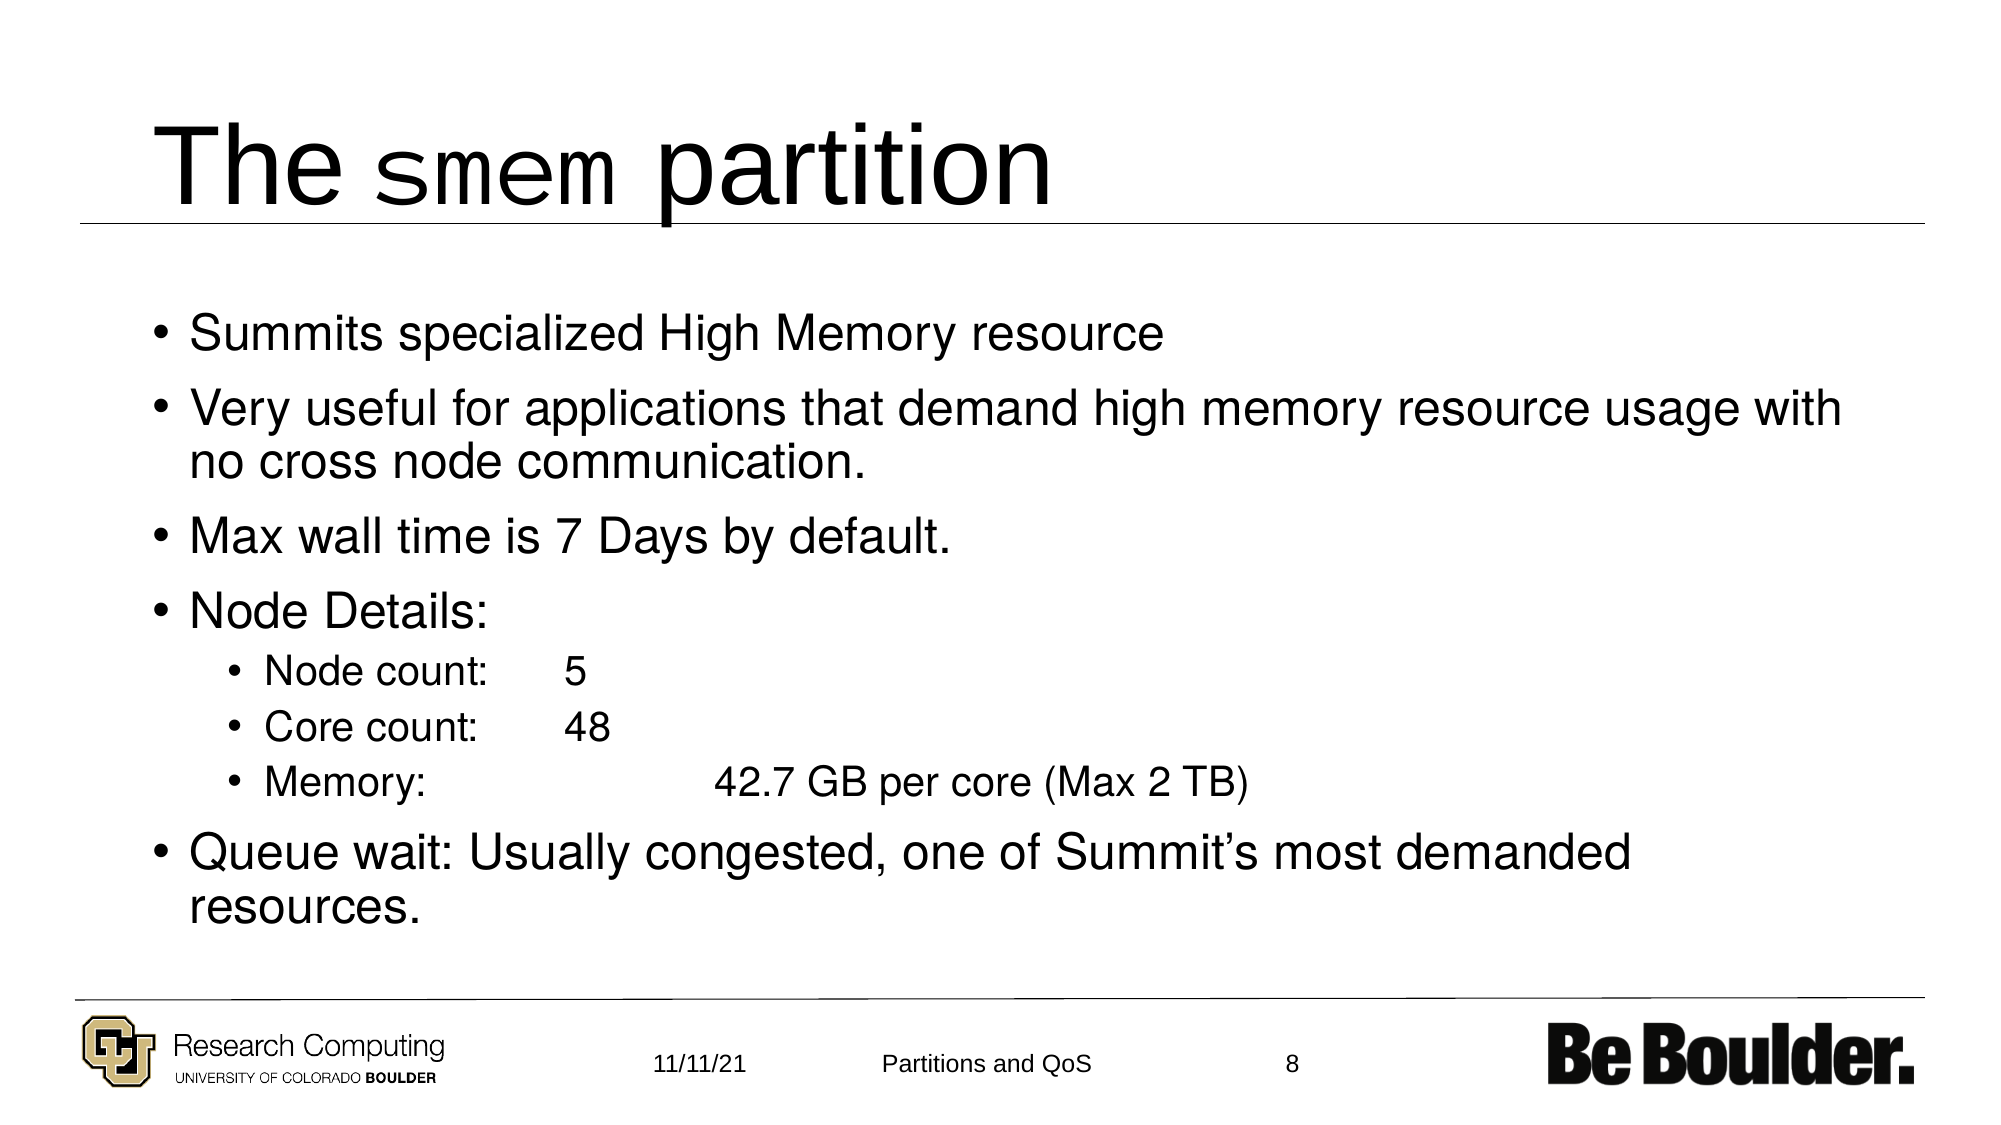

# The smem partition
Summits specialized High Memory resource
Very useful for applications that demand high memory resource usage with no cross node communication.
Max wall time is 7 Days by default.
Node Details:
Node count: 	5
Core count: 	48
Memory:		42.7 GB per core (Max 2 TB)
Queue wait: Usually congested, one of Summit’s most demanded resources.

11/11/21
8
Partitions and QoS